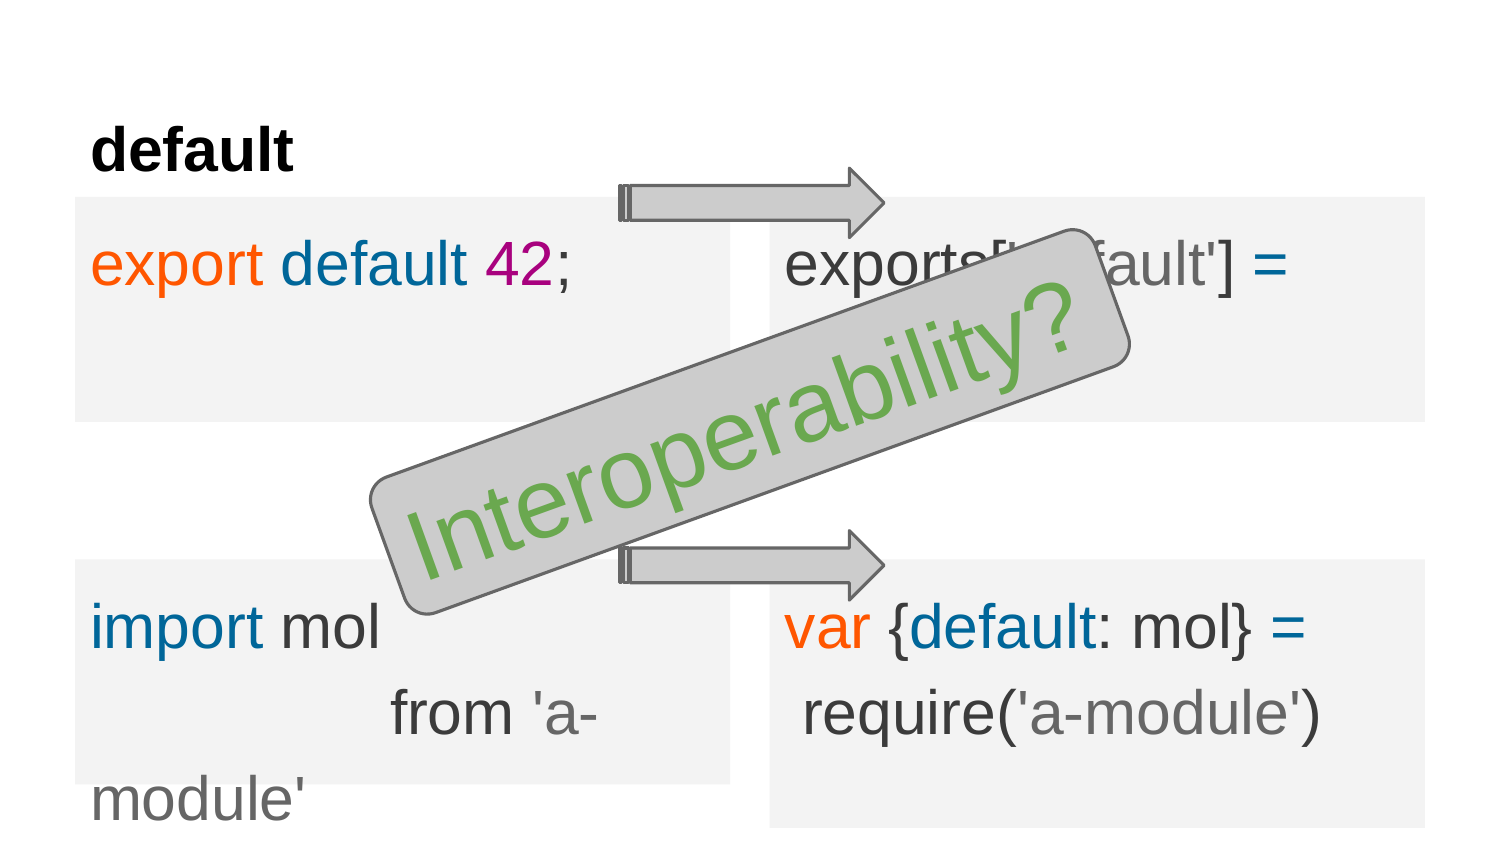

# default

export default 42;
exports['default'] =
        42
Interoperability?

import mol
		from 'a-module'
var {default: mol} =
 require('a-module')